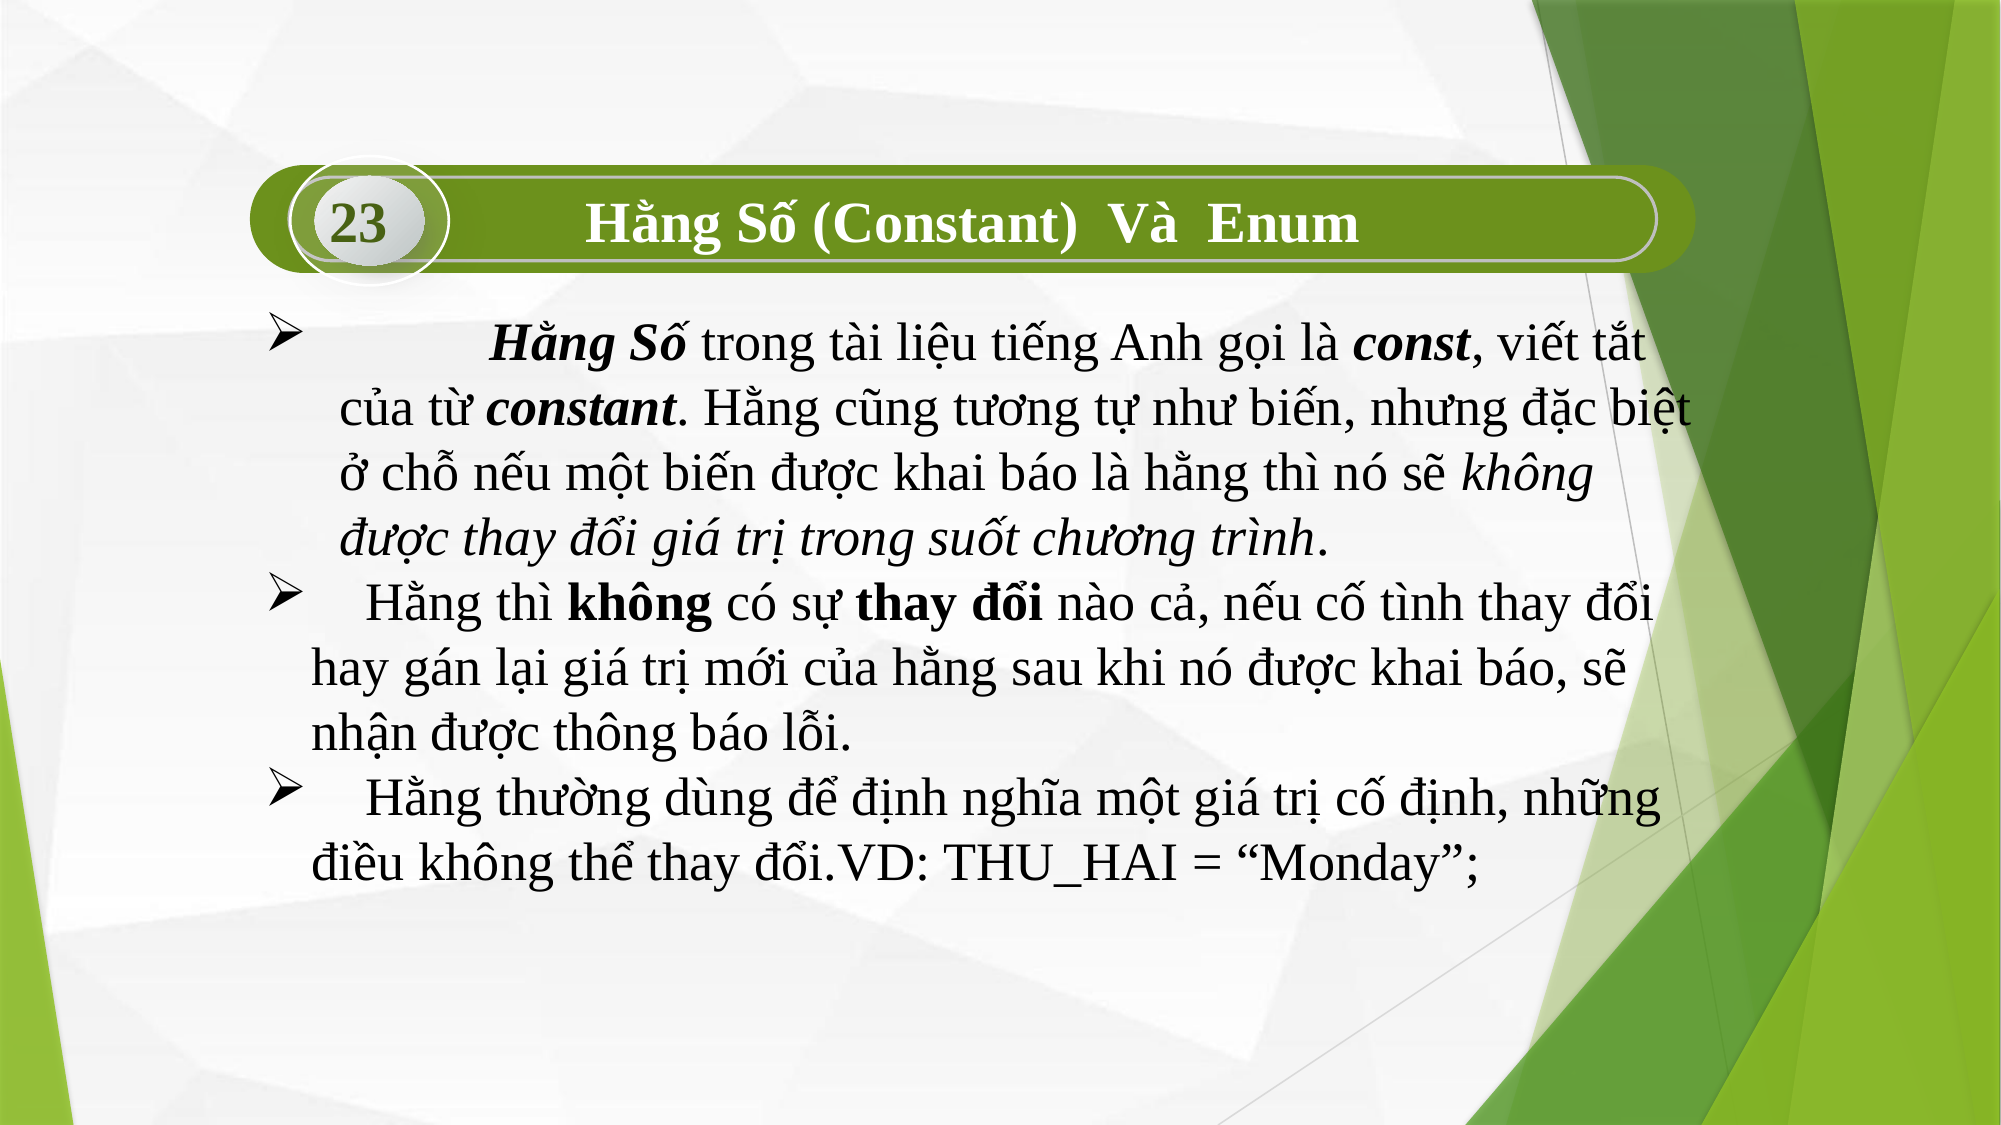

23

Hằng Số (Constant)  Và  Enum
	Hằng Số trong tài liệu tiếng Anh gọi là const, viết tắt của từ constant. Hằng cũng tương tự như biến, nhưng đặc biệt ở chỗ nếu một biến được khai báo là hằng thì nó sẽ không được thay đổi giá trị trong suốt chương trình.
    Hằng thì không có sự thay đổi nào cả, nếu cố tình thay đổi hay gán lại giá trị mới của hằng sau khi nó được khai báo, sẽ nhận được thông báo lỗi.
    Hằng thường dùng để định nghĩa một giá trị cố định, những điều không thể thay đổi.VD: THU_HAI = “Monday”;